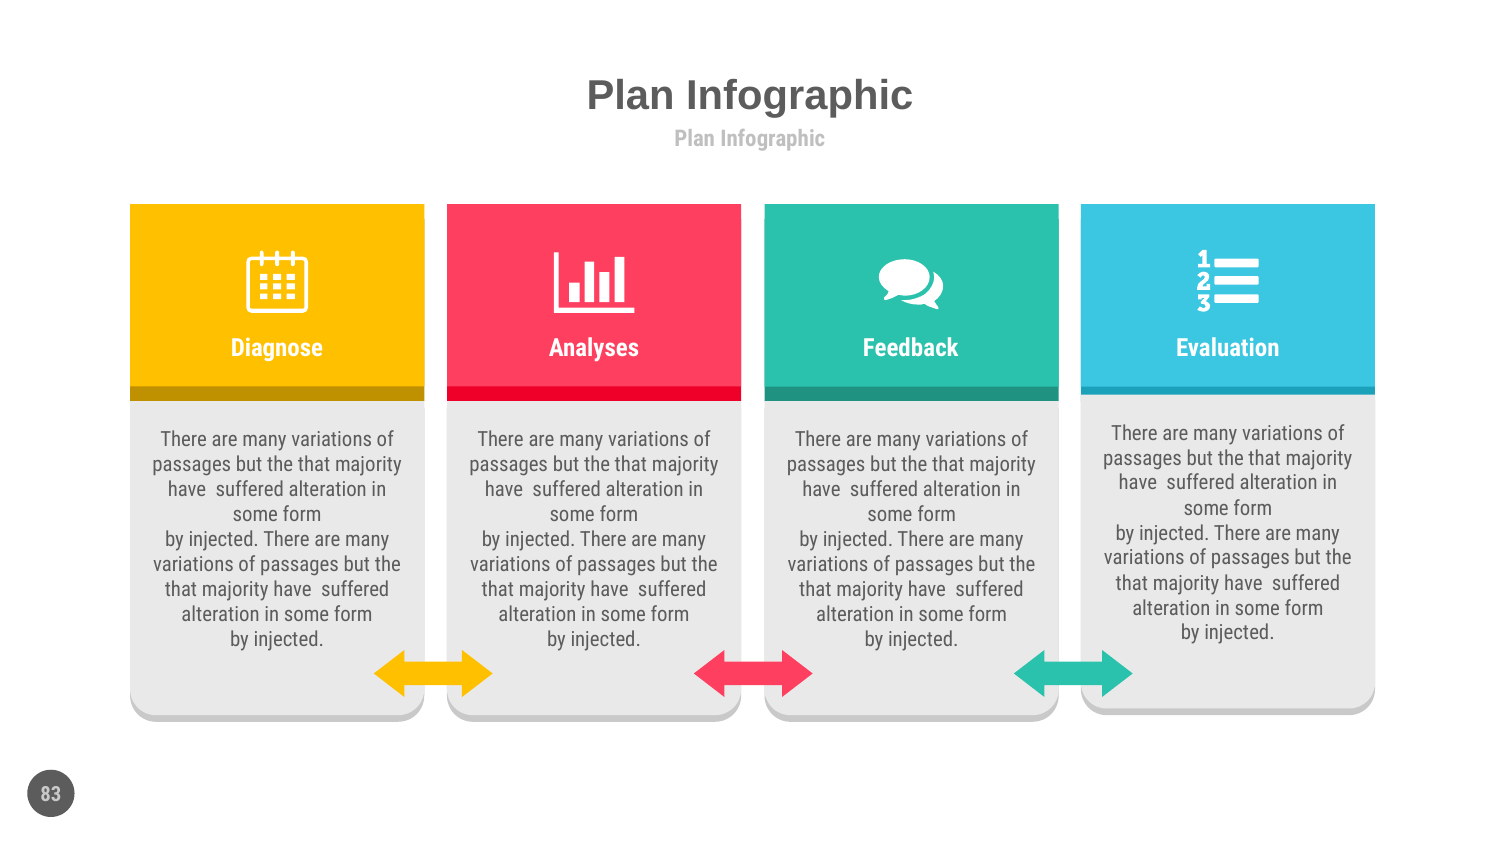

# Plan Infographic
Plan Infographic

Feedback

Diagnose

Analyses

Evaluation

There are many variations of passages but the that majority have  suffered alteration in some form
by injected. There are many variations of passages but the that majority have  suffered alteration in some form
by injected.

There are many variations of passages but the that majority have  suffered alteration in some form
by injected. There are many variations of passages but the that majority have  suffered alteration in some form
by injected.

There are many variations of passages but the that majority have  suffered alteration in some form
by injected. There are many variations of passages but the that majority have  suffered alteration in some form
by injected.

There are many variations of passages but the that majority have  suffered alteration in some form
by injected. There are many variations of passages but the that majority have  suffered alteration in some form
by injected.

83